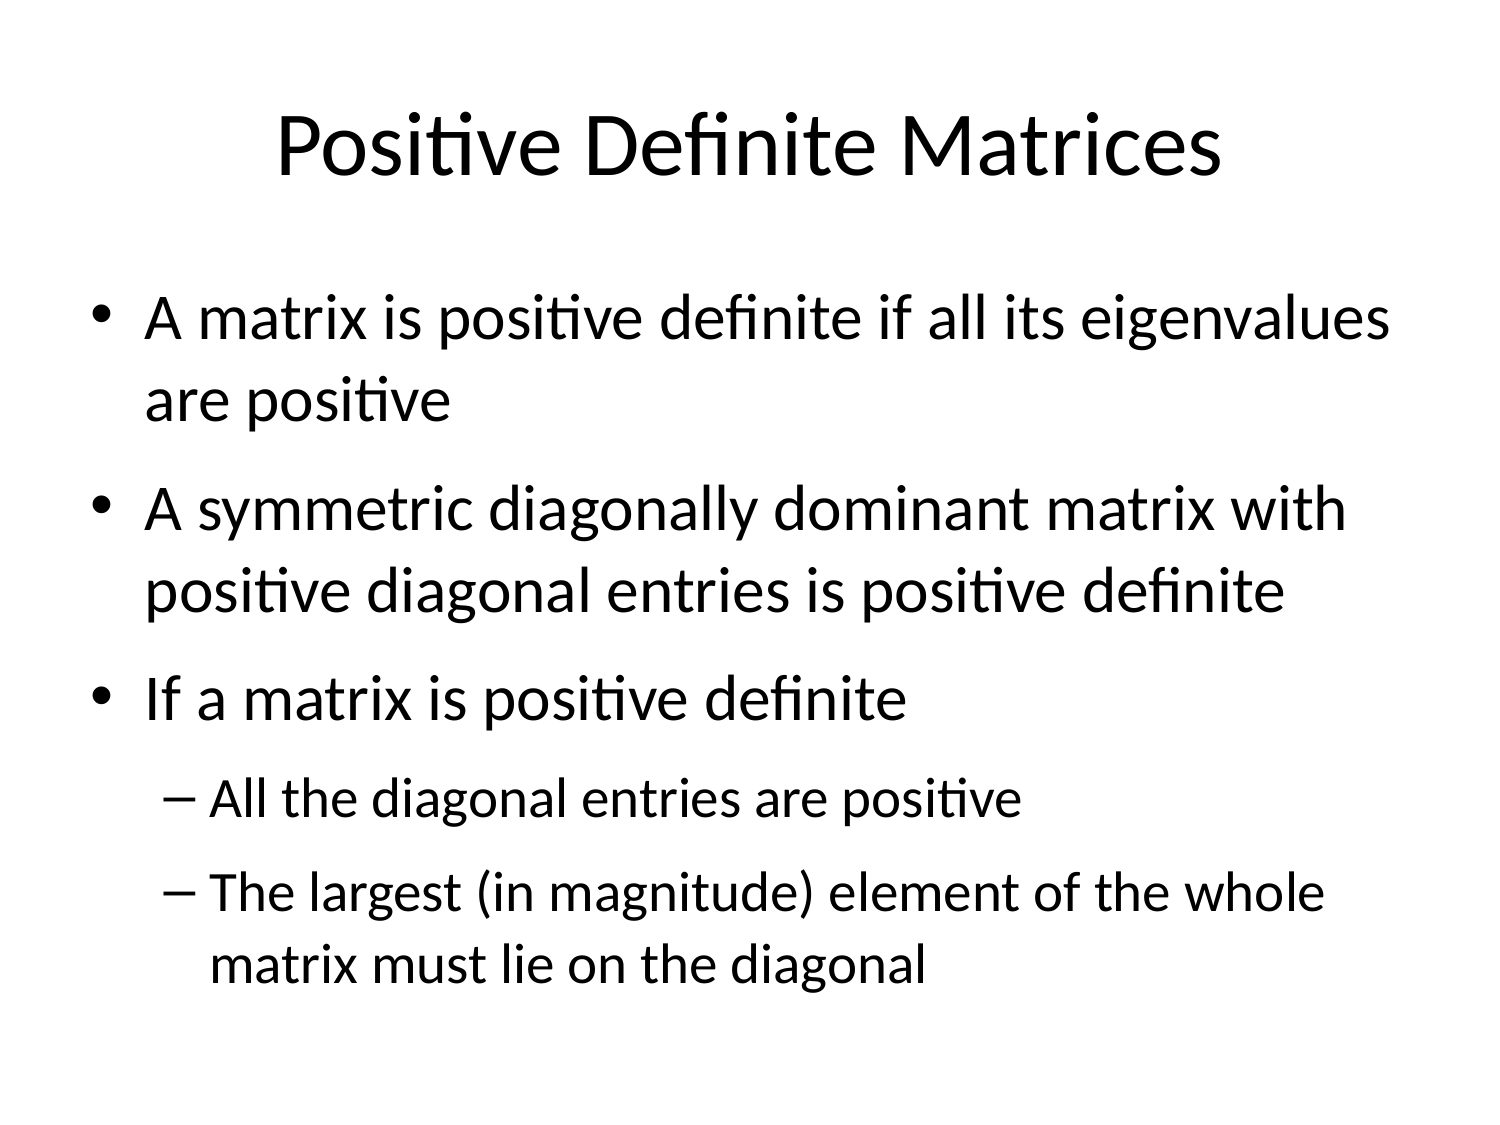

# Positive Definite Matrices
A matrix is positive definite if all its eigenvalues are positive
A symmetric diagonally dominant matrix with positive diagonal entries is positive definite
If a matrix is positive definite
All the diagonal entries are positive
The largest (in magnitude) element of the whole matrix must lie on the diagonal